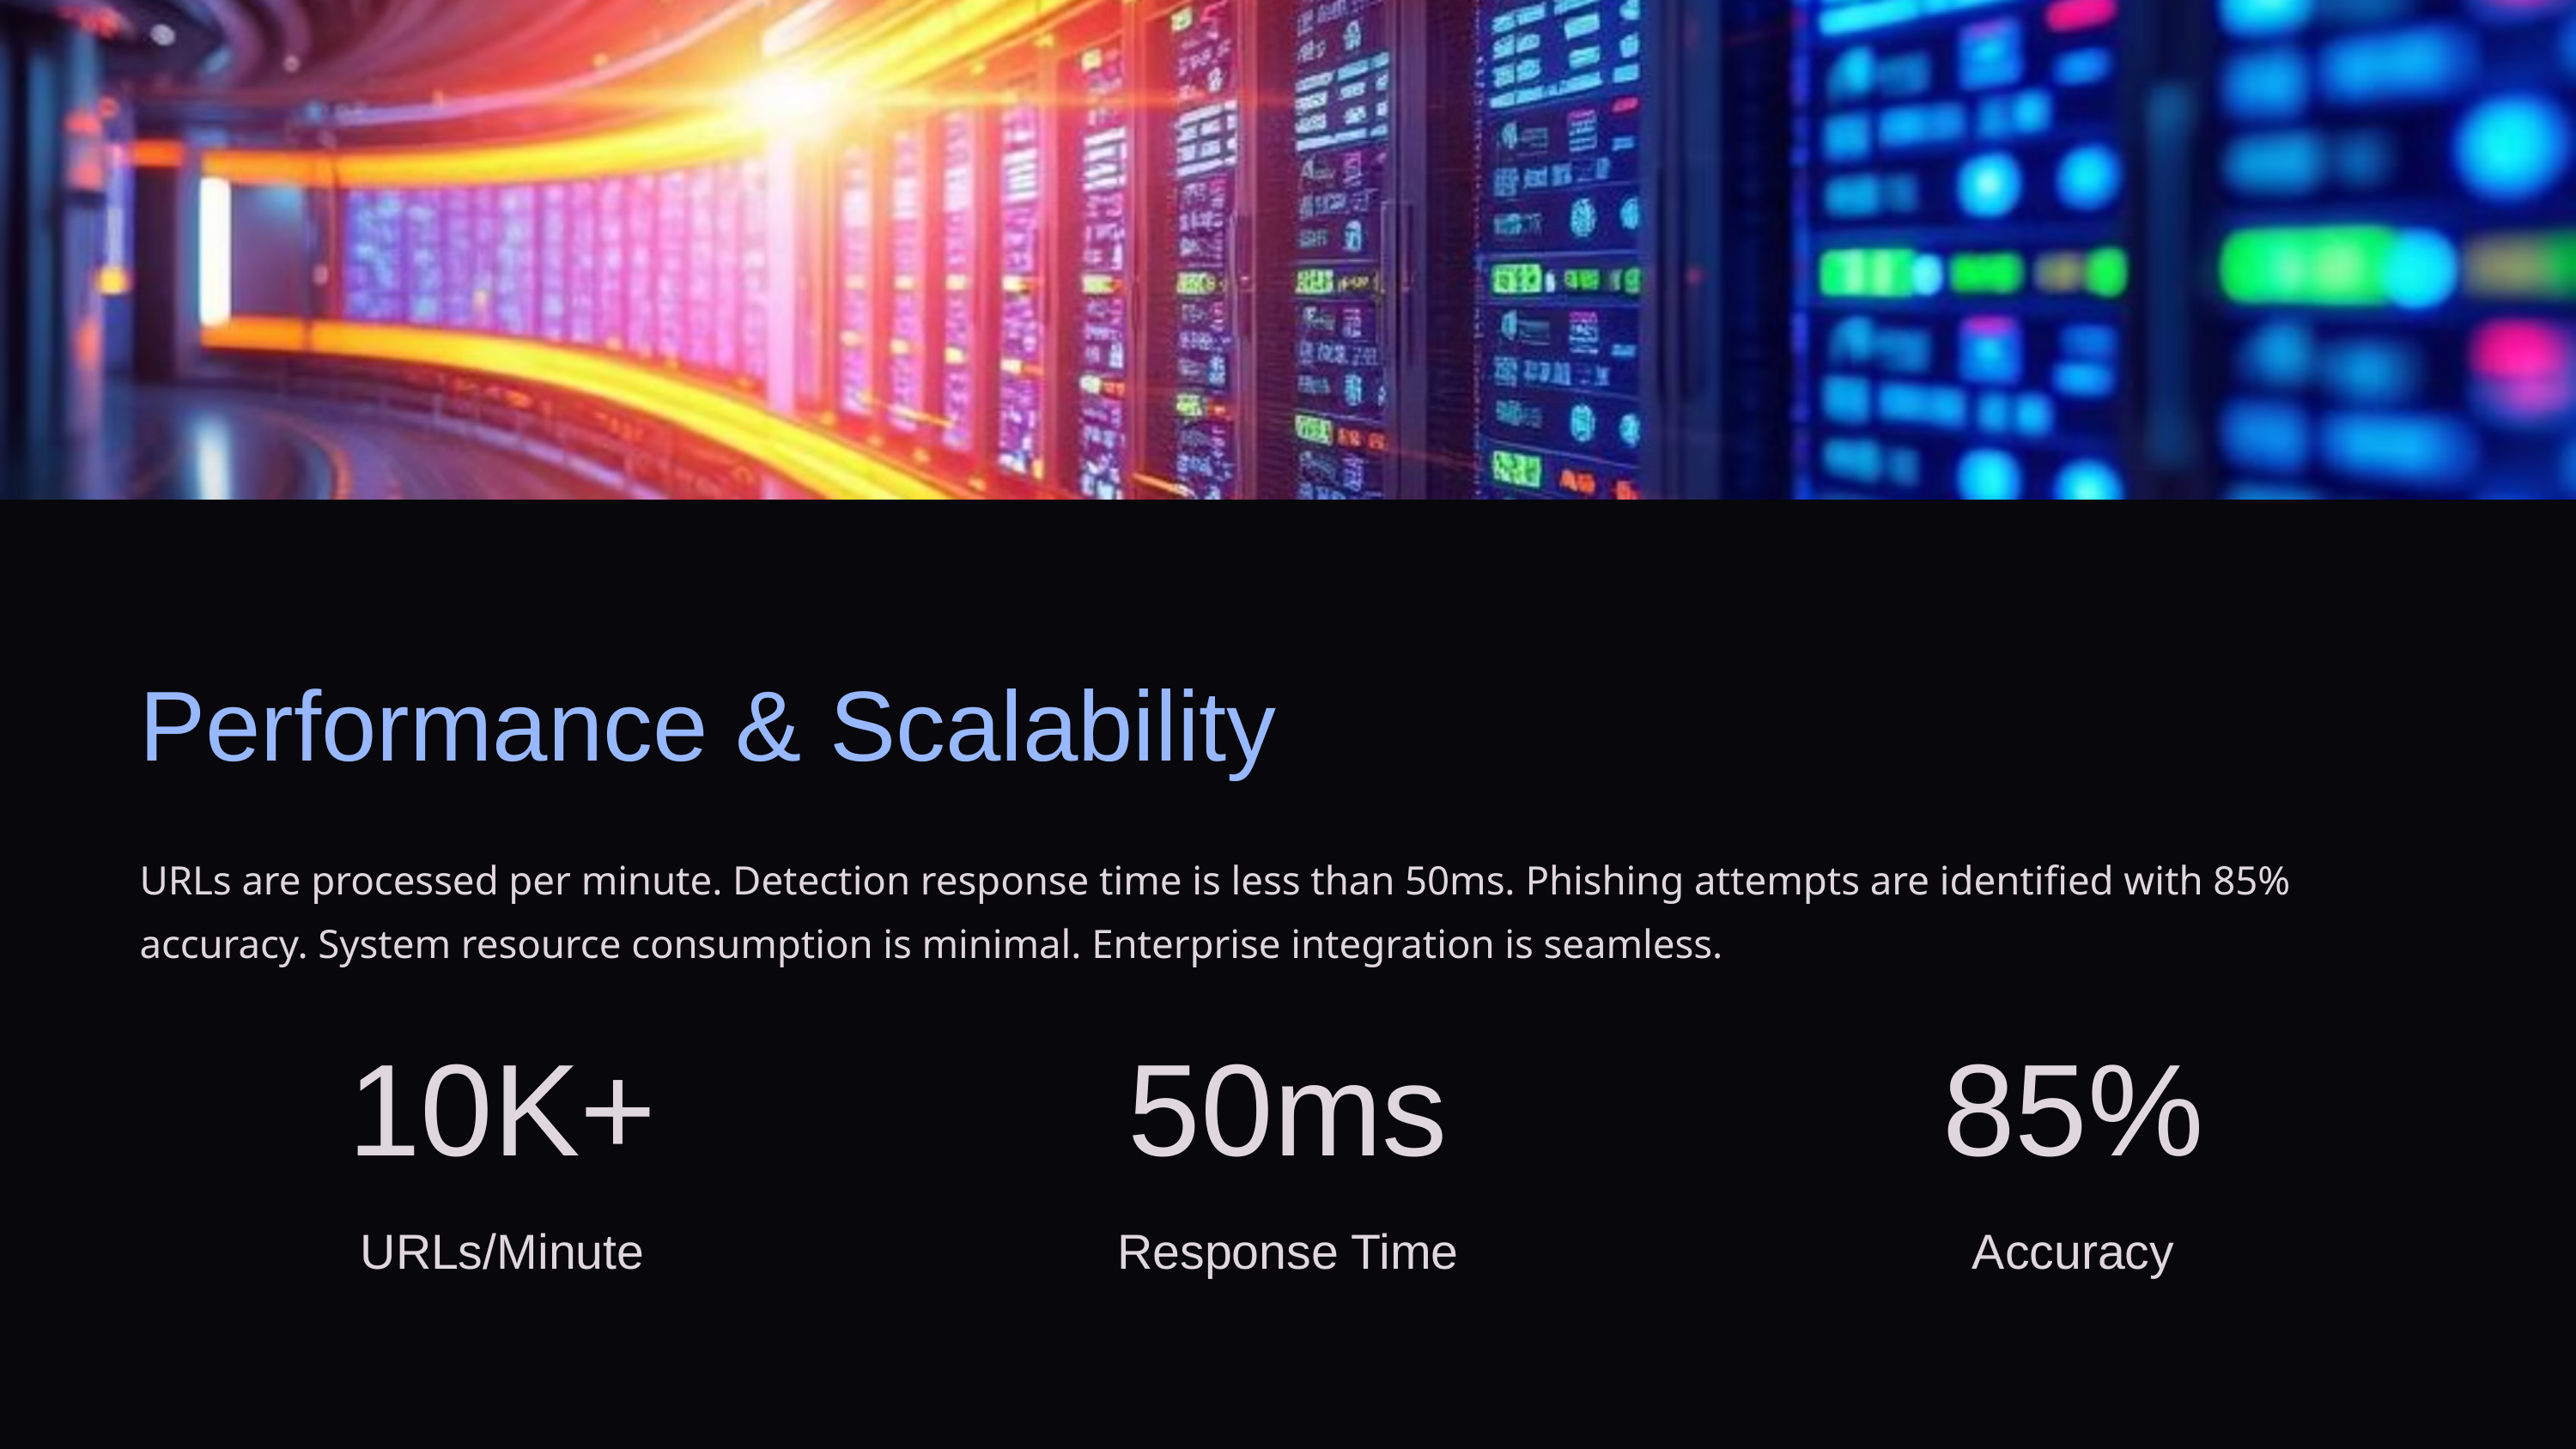

Performance & Scalability

URLs are processed per minute. Detection response time is less than 50ms. Phishing attempts are identified with 85% accuracy. System resource consumption is minimal. Enterprise integration is seamless.

10K+

50ms

85%

URLs/Minute

Response Time

Accuracy